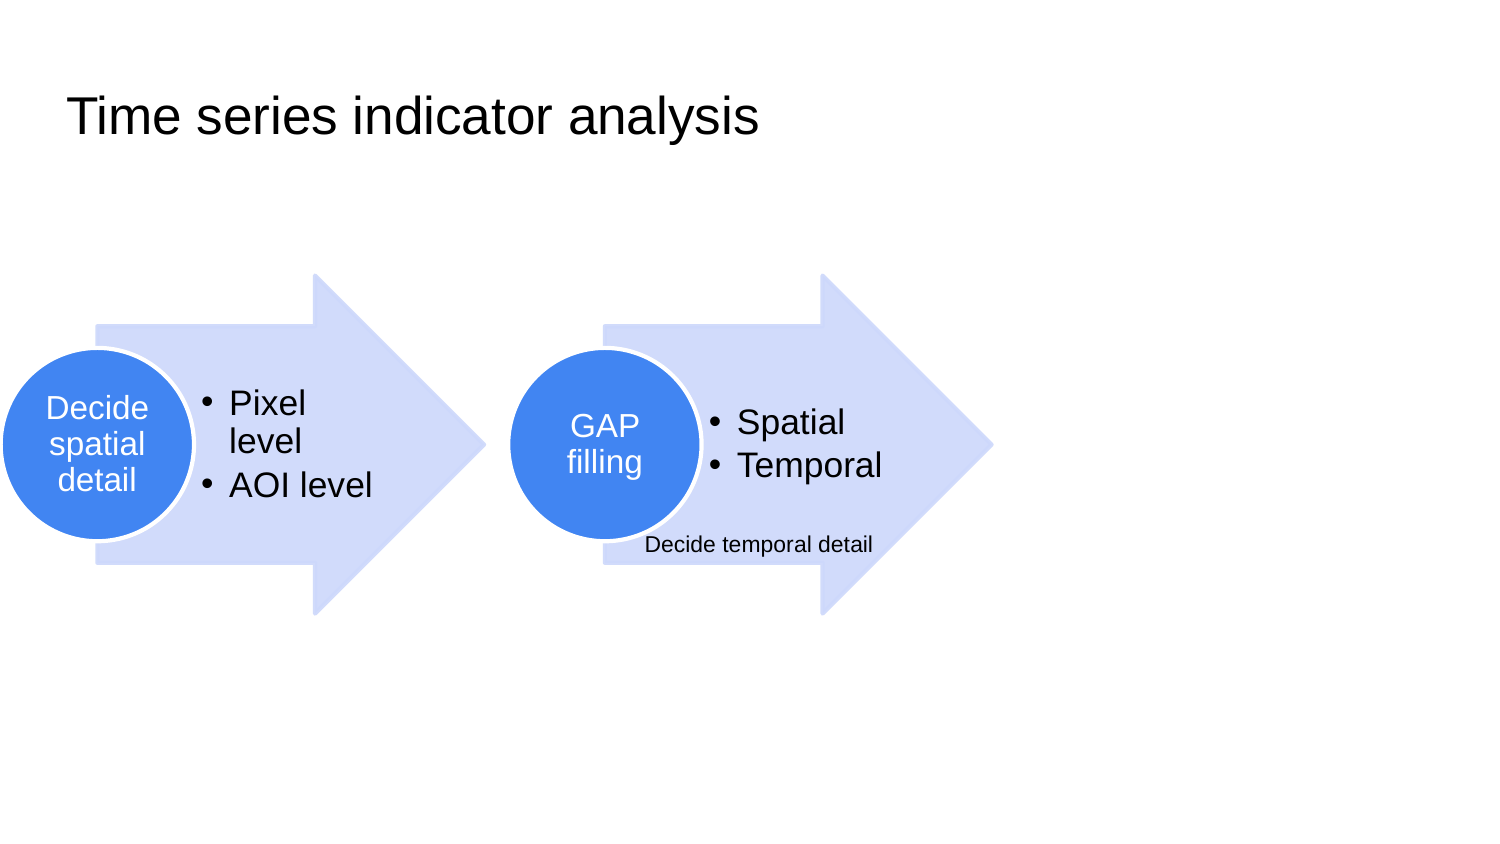

# Time series indicator analysis

Pixel level
AOI level
Spatial
Temporal
Spatial
Temporal

Decide spatial detail
GAP filling
Define indicator set
Decide temporal detail